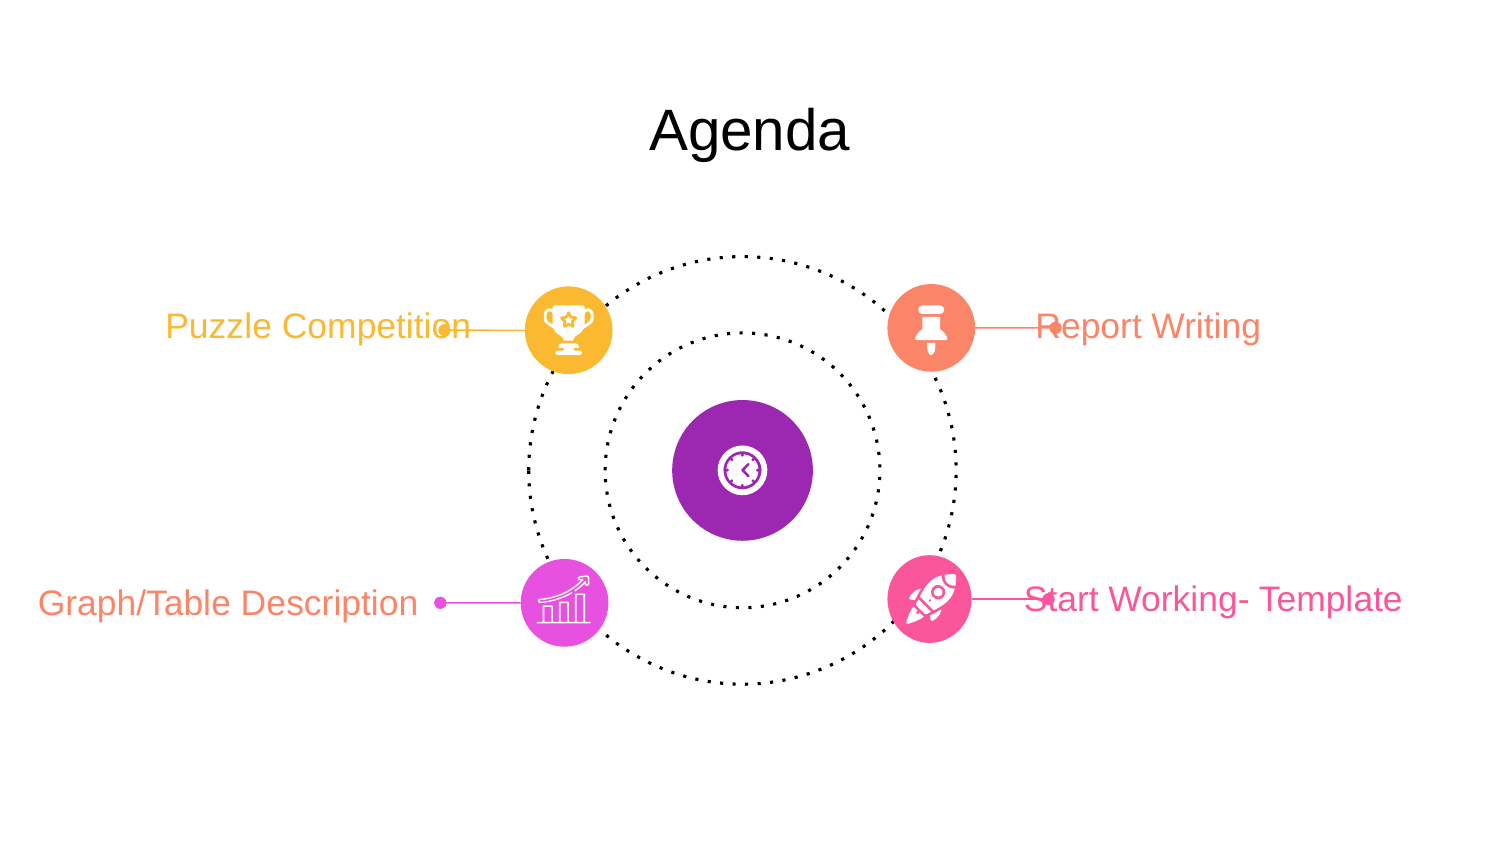

# Agenda

Report Writing

Puzzle Competition

Start Working- Template
Graph/Table Description